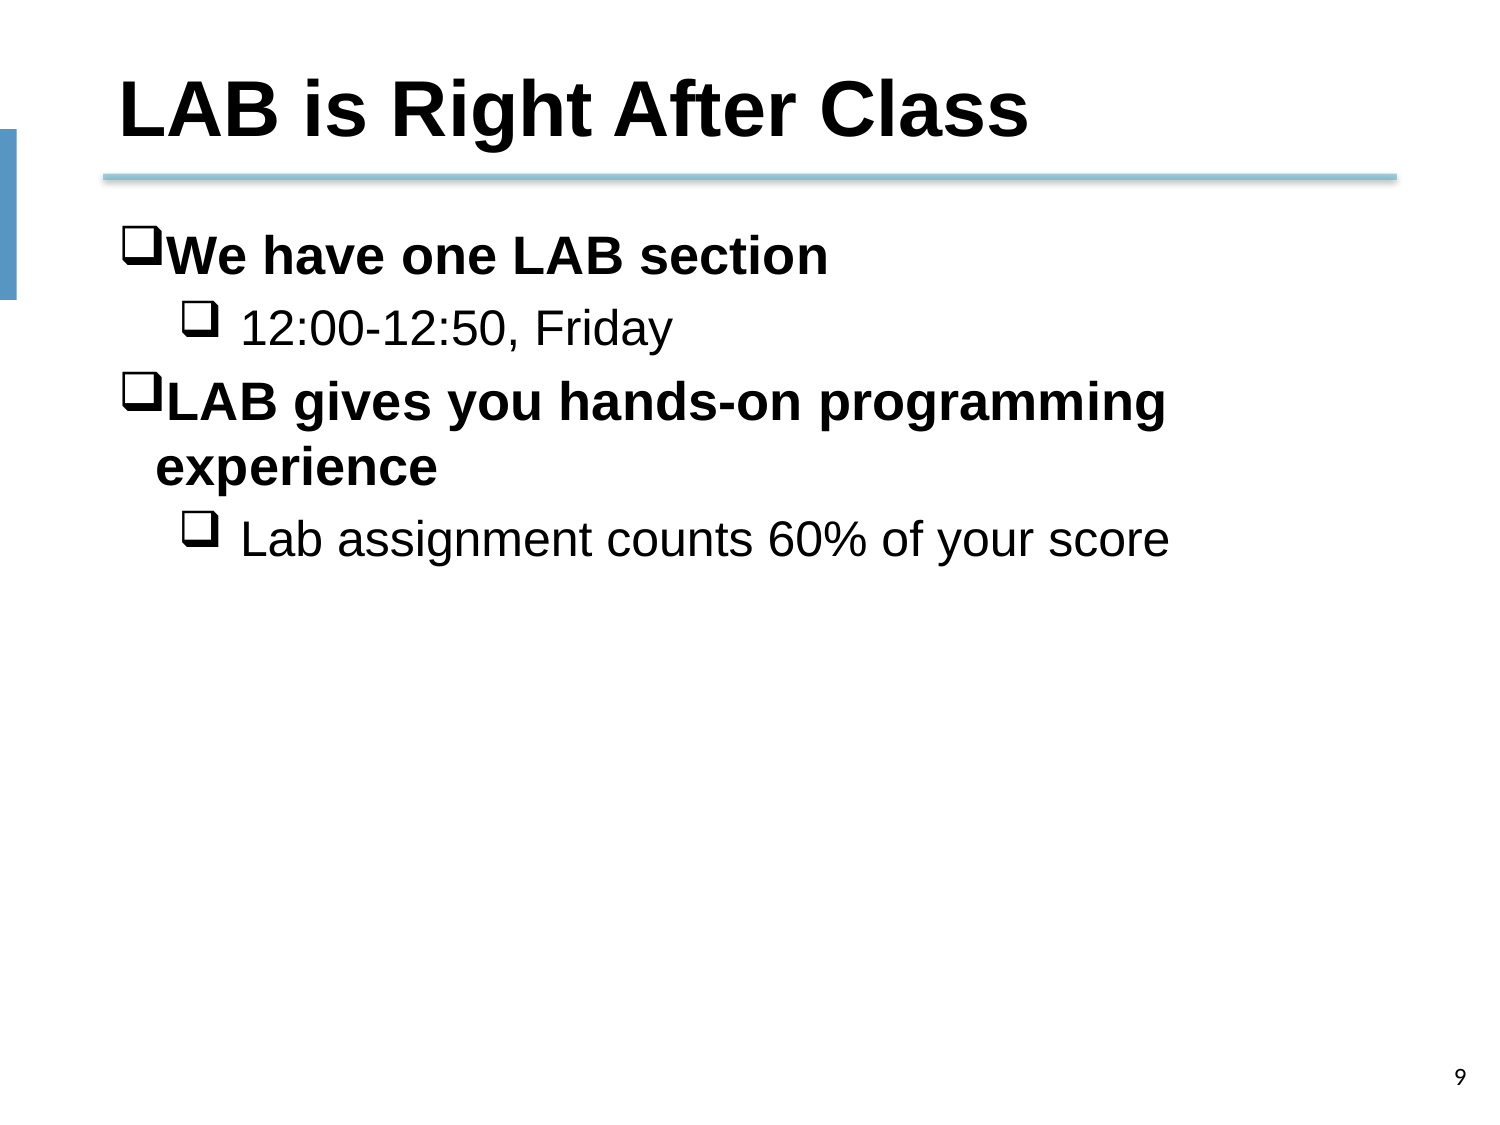

# LAB is Right After Class
We have one LAB section
12:00-12:50, Friday
LAB gives you hands-on programming experience
Lab assignment counts 60% of your score
9